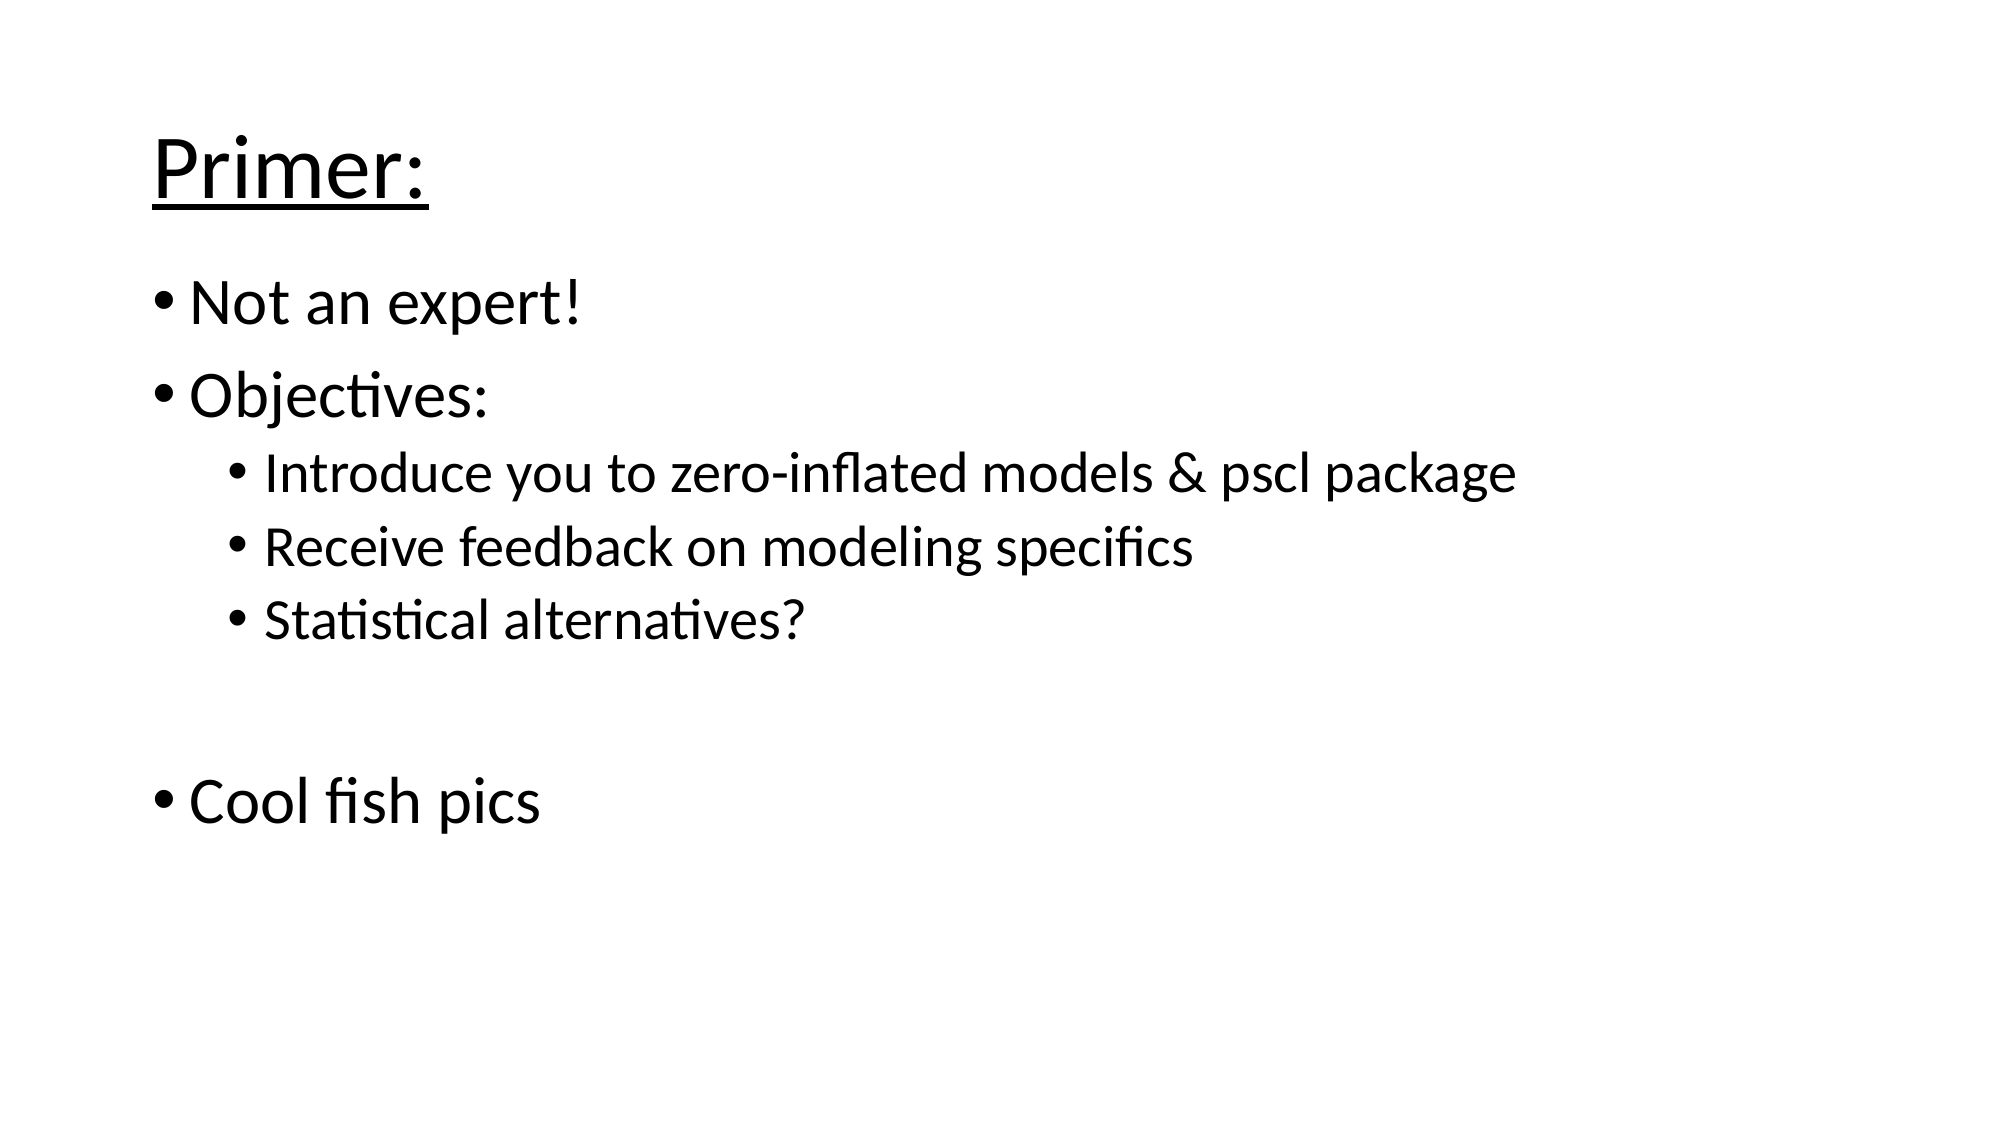

# Primer:
Not an expert!
Objectives:
Introduce you to zero-inflated models & pscl package
Receive feedback on modeling specifics
Statistical alternatives?

Cool fish pics